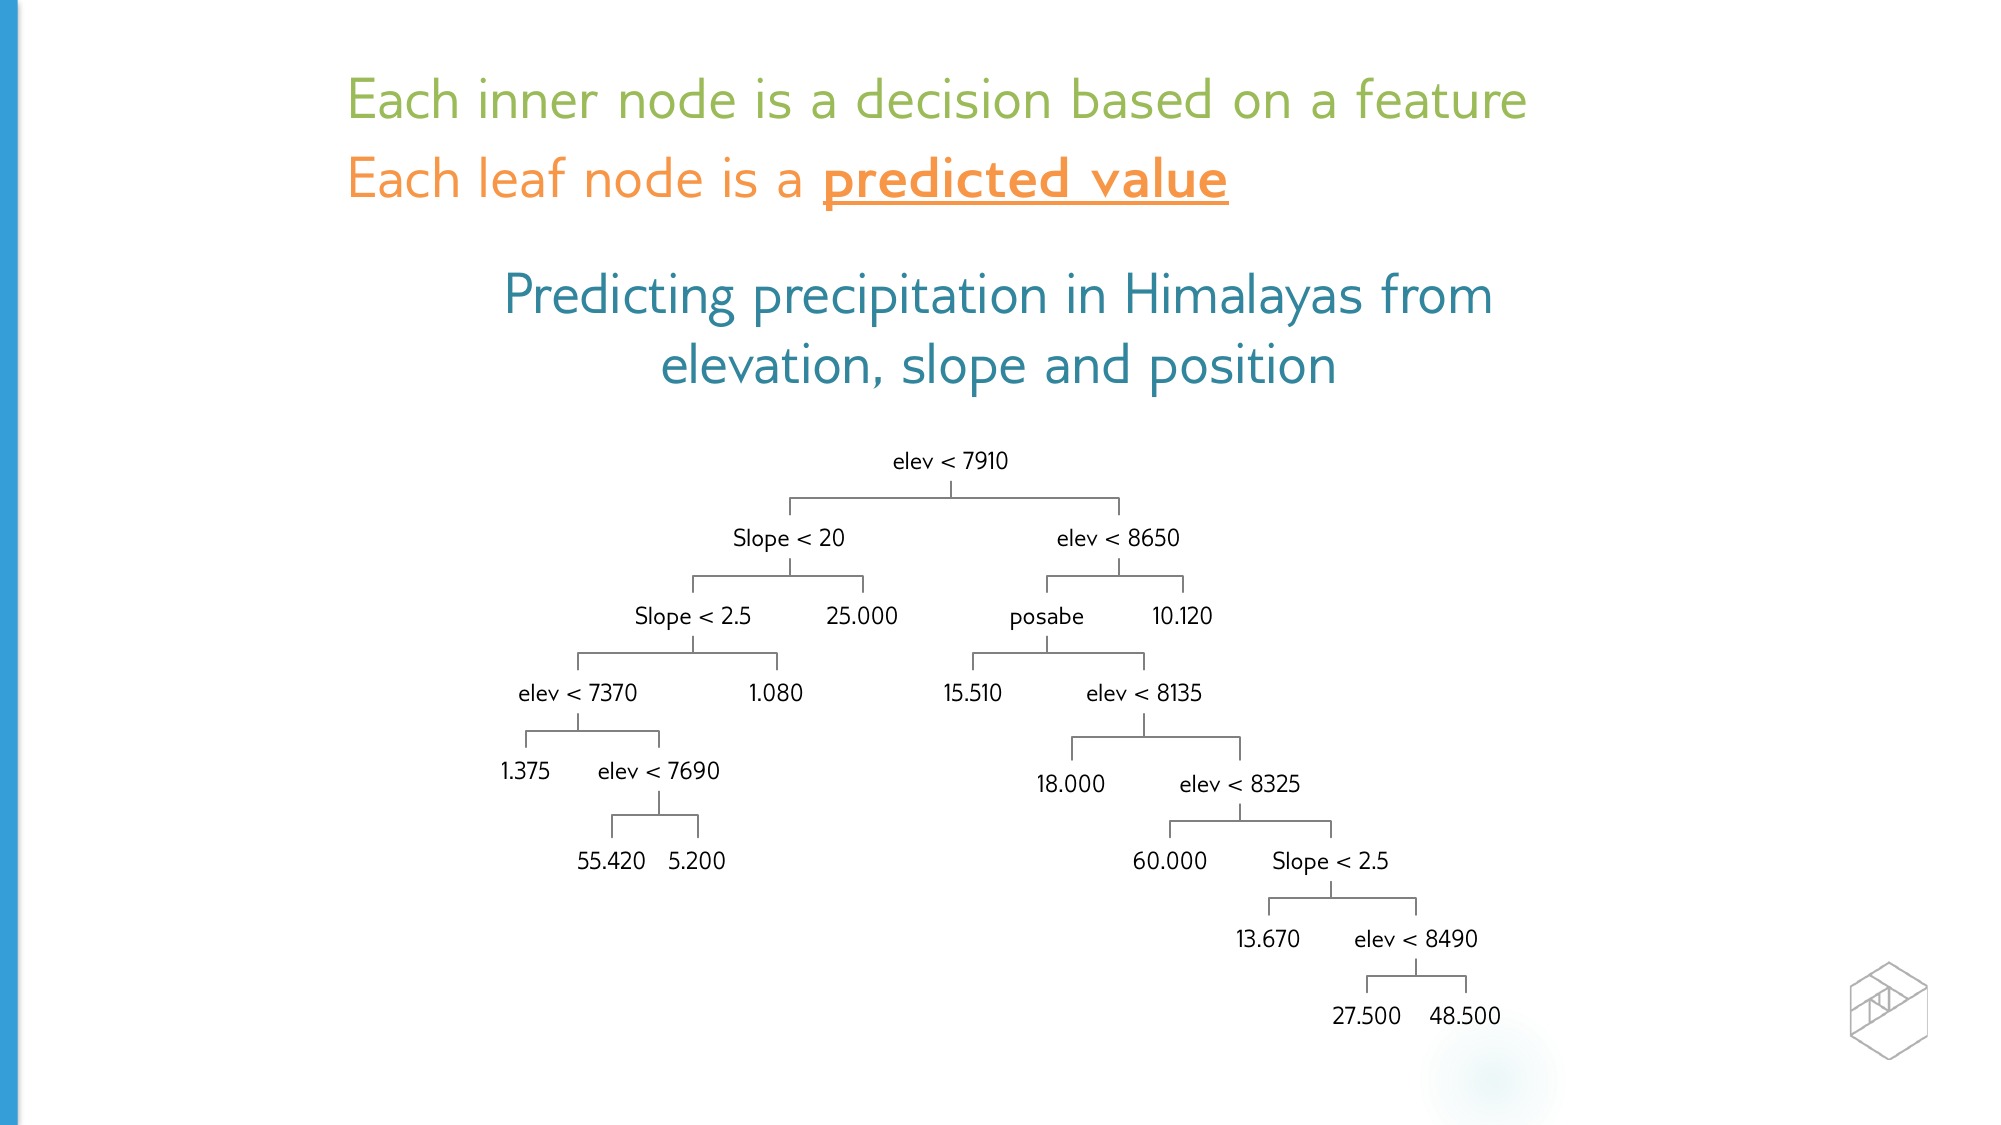

Each inner node is a decision based on a feature
Each leaf node is a predicted value
Predicting precipitation in Himalayas from elevation, slope and position
elev < 7910
Slope < 20
elev < 8650
Slope < 2.5
25.000
posabe
10.120
elev < 7370
1.080
15.510
elev < 8135
1.375
elev < 7690
18.000
elev < 8325
55.420
5.200
60.000
Slope < 2.5
13.670
elev < 8490
27.500
48.500